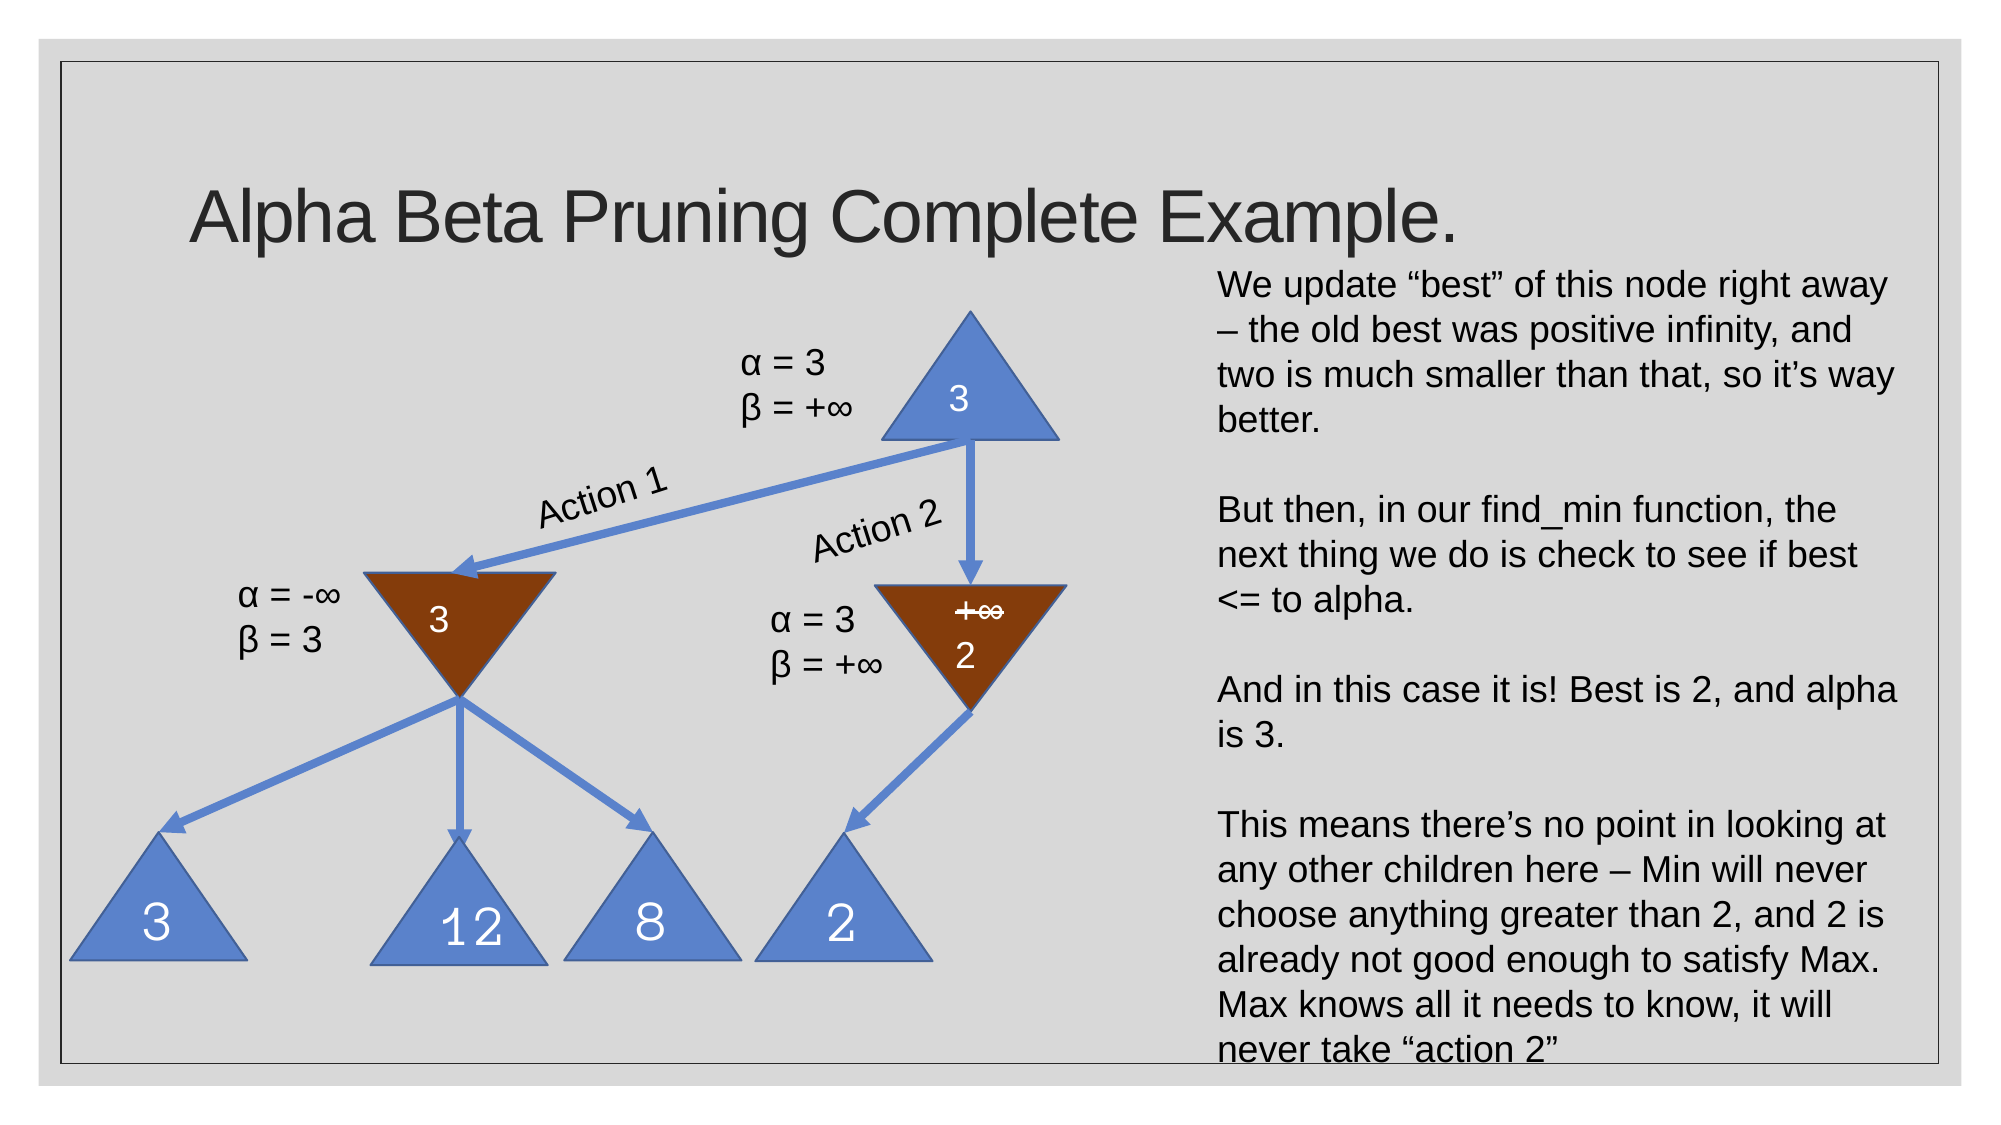

# Alpha Beta Pruning Complete Example.
We update “best” of this node right away – the old best was positive infinity, and two is much smaller than that, so it’s way better.

But then, in our find_min function, the next thing we do is check to see if best <= to alpha.

And in this case it is! Best is 2, and alpha is 3.

This means there’s no point in looking at any other children here – Min will never choose anything greater than 2, and 2 is already not good enough to satisfy Max. Max knows all it needs to know, it will never take “action 2”

α = 3
β = +∞
3
Action 1
Action 2
α = -∞
β = 3

+∞
2

3
α = 3
β = +∞

3

8

2

12